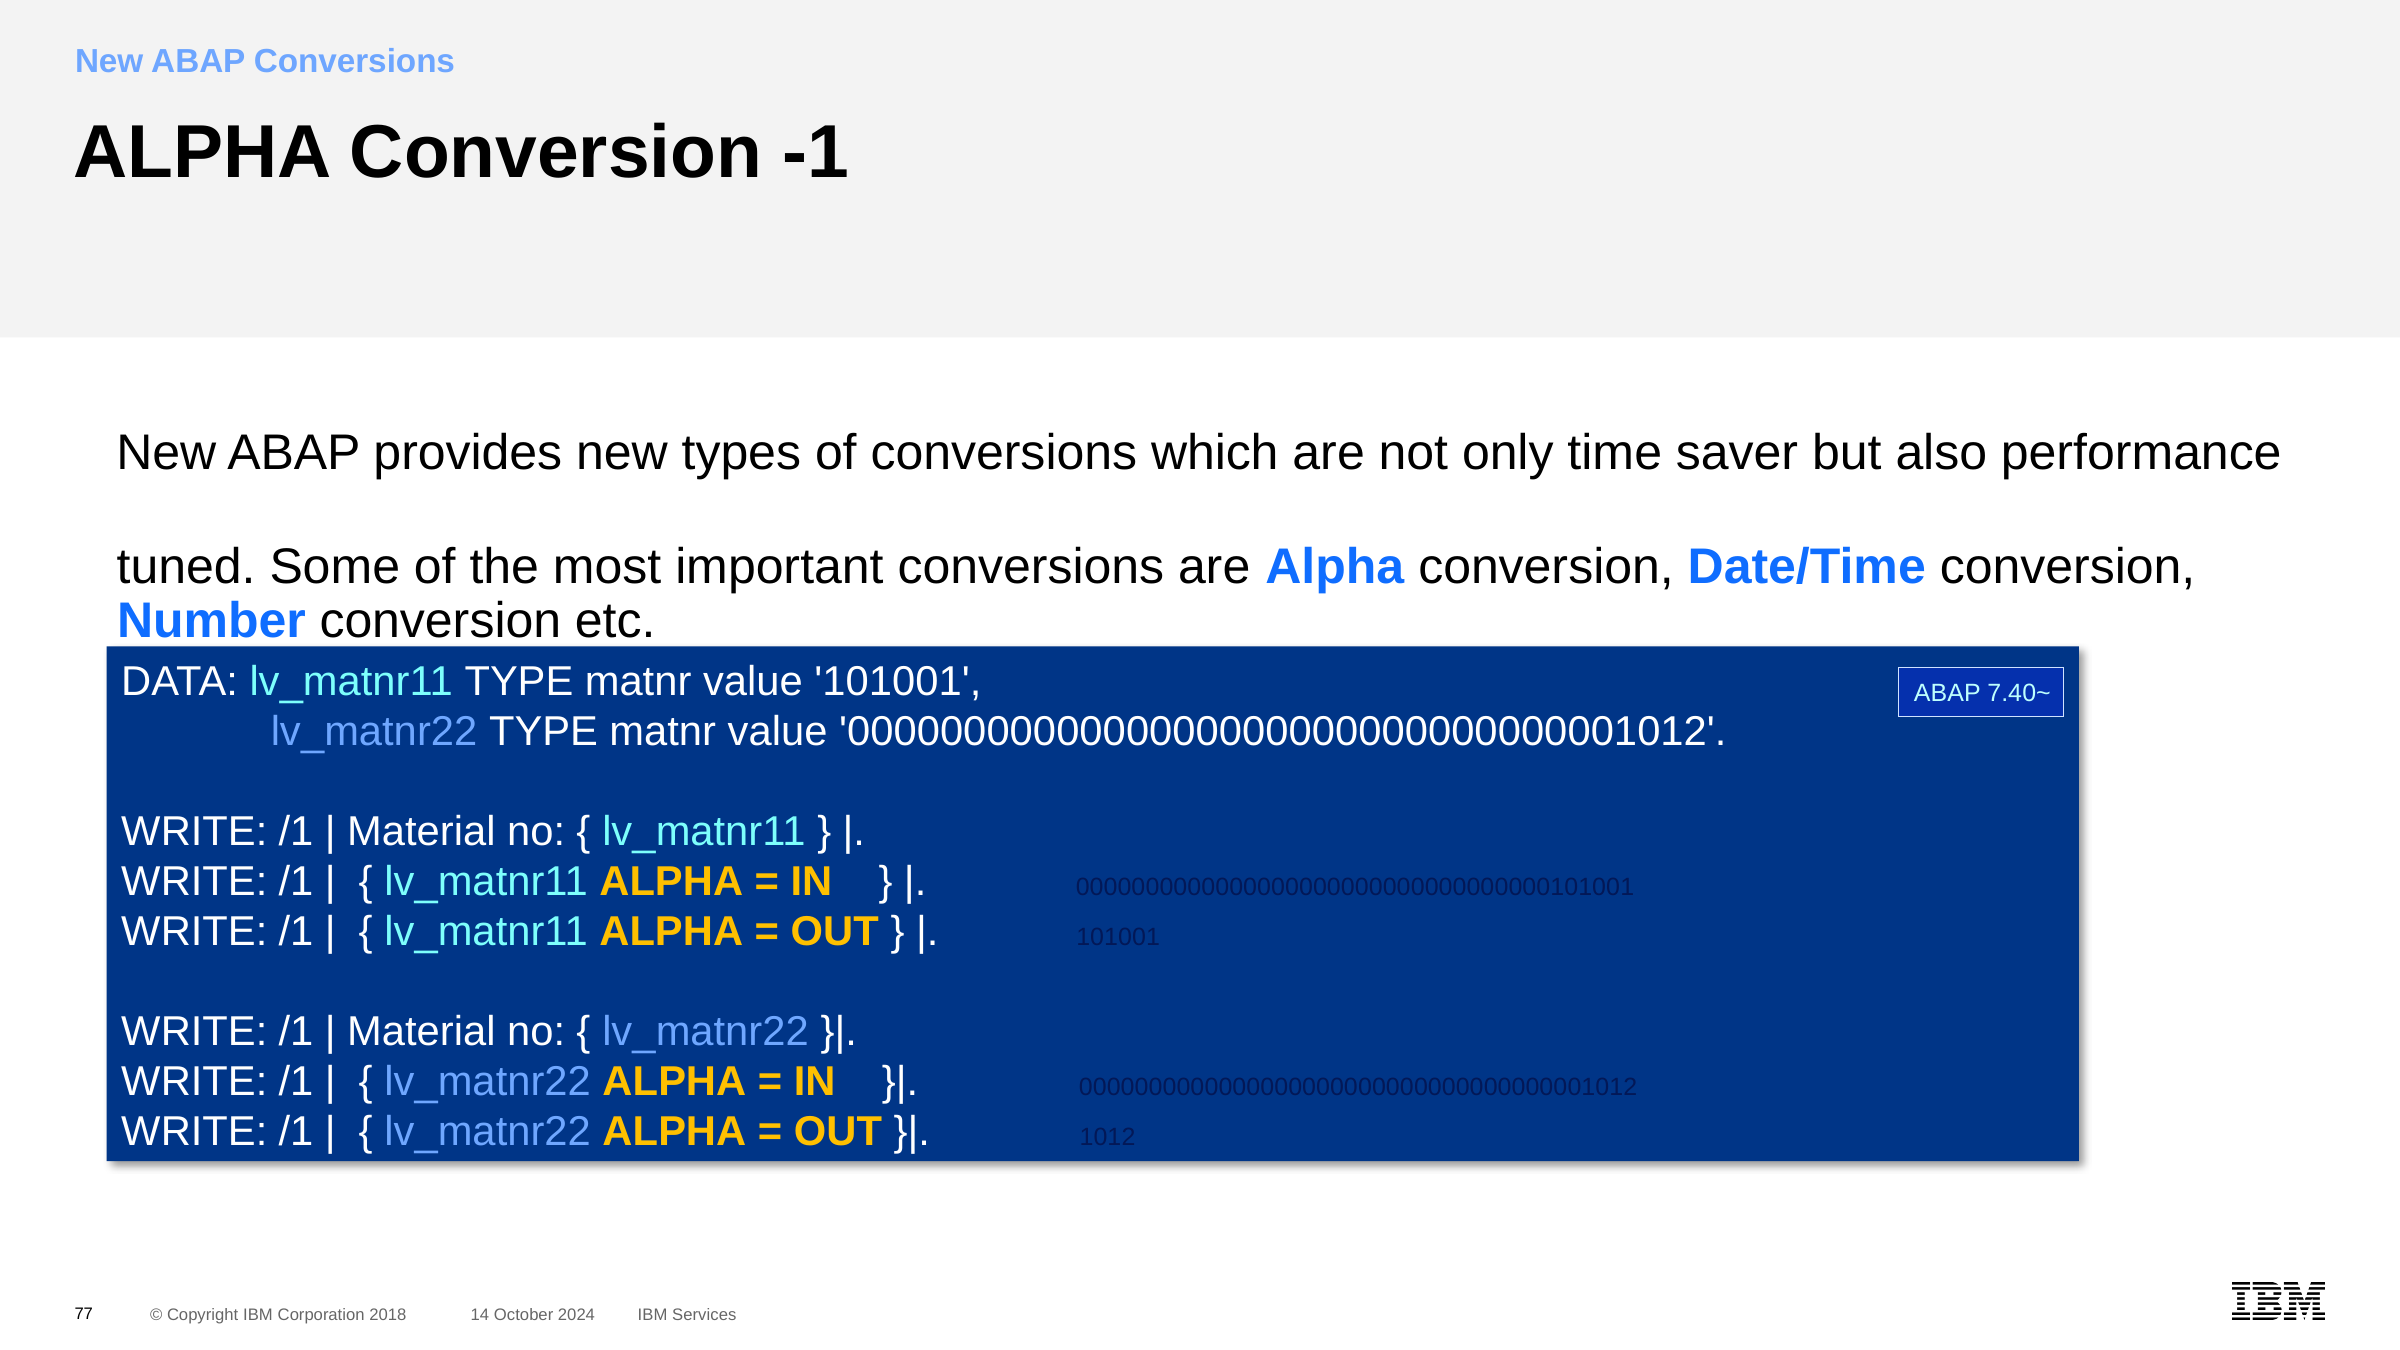

New ABAP Conversions

ALPHA Conversion -1
# New ABAP provides new types of conversions which are not only time saver but also performance tuned. Some of the most important conversions are Alpha conversion, Date/Time conversion, Number conversion etc.
DATA: lv_matnr11 TYPE matnr value '101001',
             lv_matnr22 TYPE matnr value '0000000000000000000000000000000001012'.
WRITE: /1 | Material no: { lv_matnr11 } |.
WRITE: /1 |  { lv_matnr11 ALPHA = IN    } |.             0000000000000000000000000000000000101001
WRITE: /1 |  { lv_matnr11 ALPHA = OUT } |.            101001
WRITE: /1 | Material no: { lv_matnr22 }|.
WRITE: /1 |  { lv_matnr22 ALPHA = IN    }|.              0000000000000000000000000000000000001012
WRITE: /1 |  { lv_matnr22 ALPHA = OUT }|.             1012
ABAP 7.40~